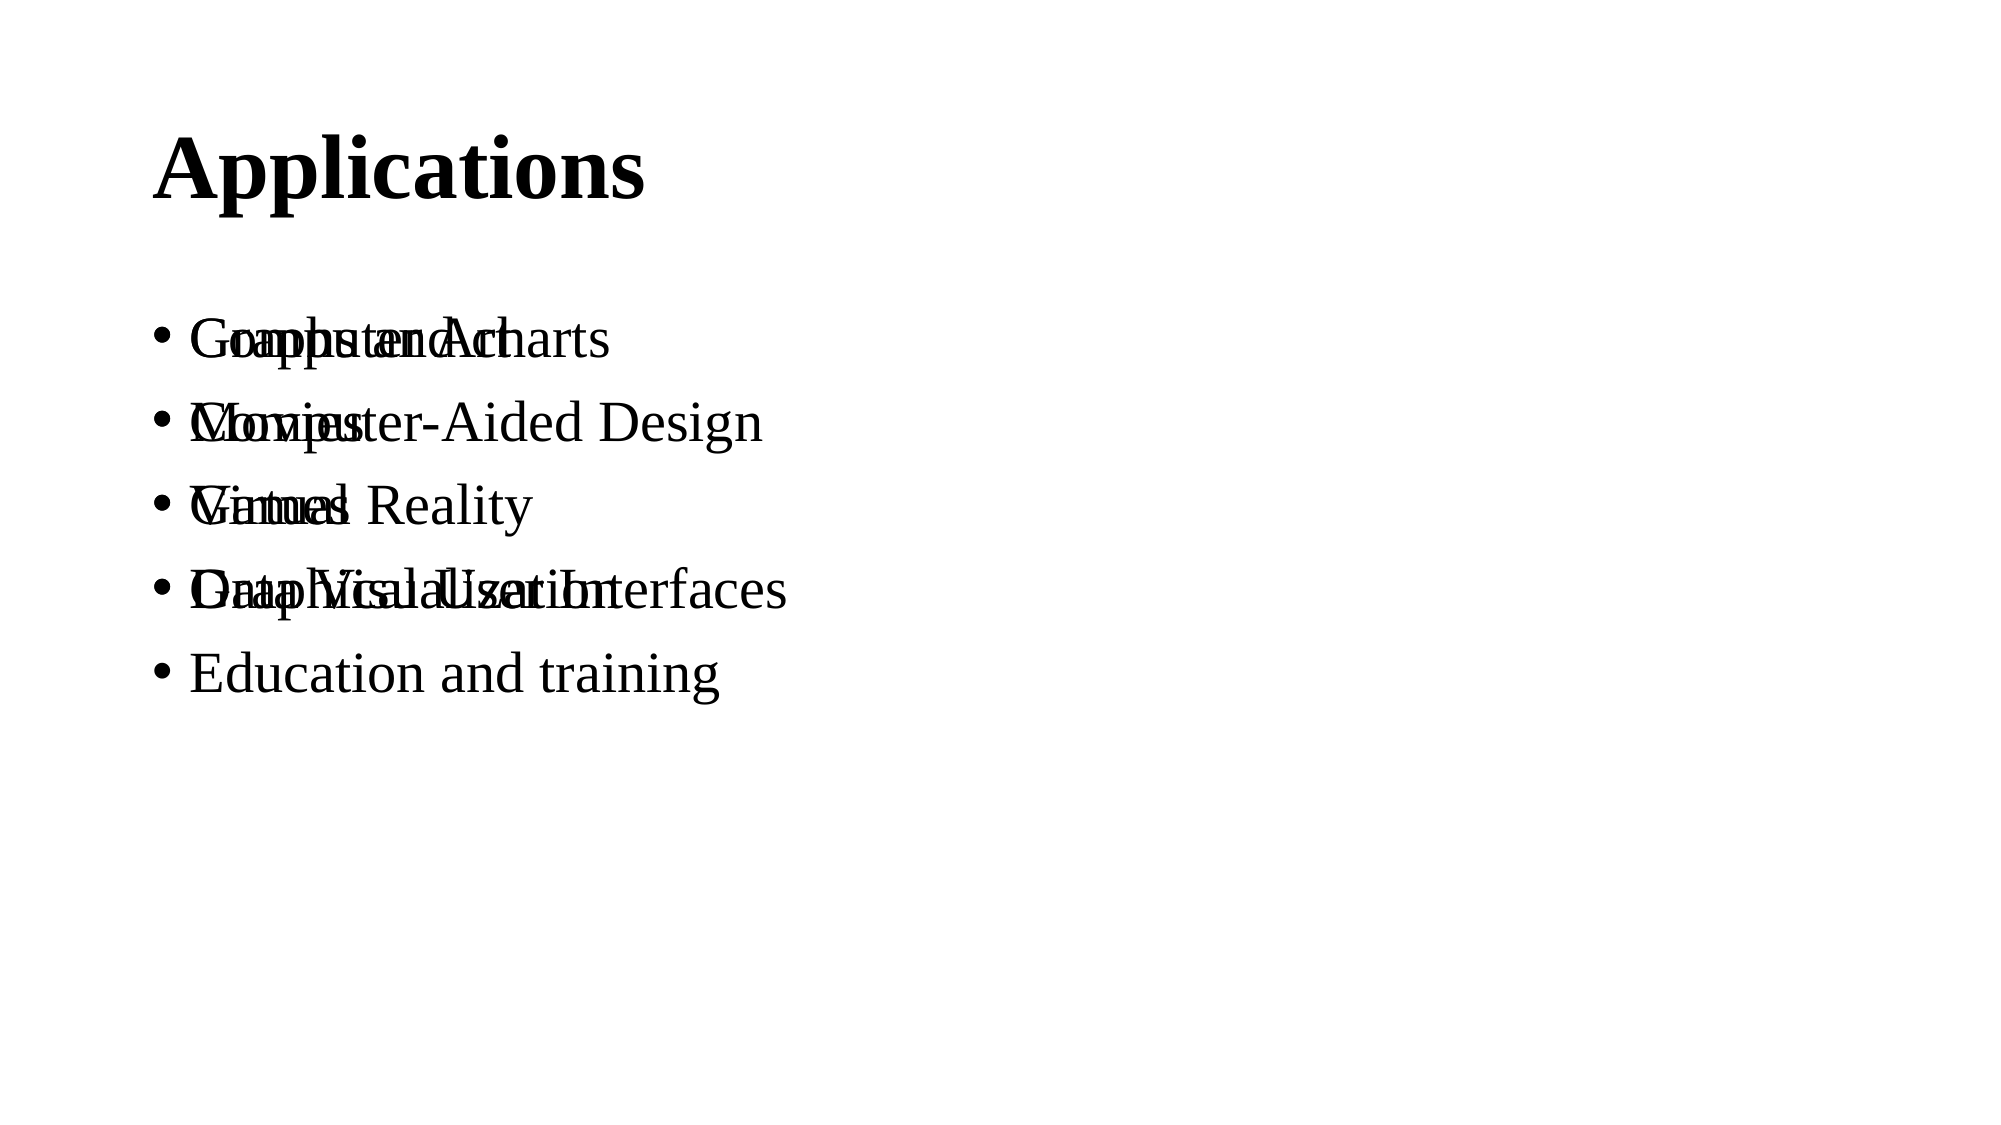

# Applications
Graphs and charts
Computer-Aided Design
Virtual Reality
Data Visualization
Education and training

Computer Art
Movies
Games
Graphical User Interfaces